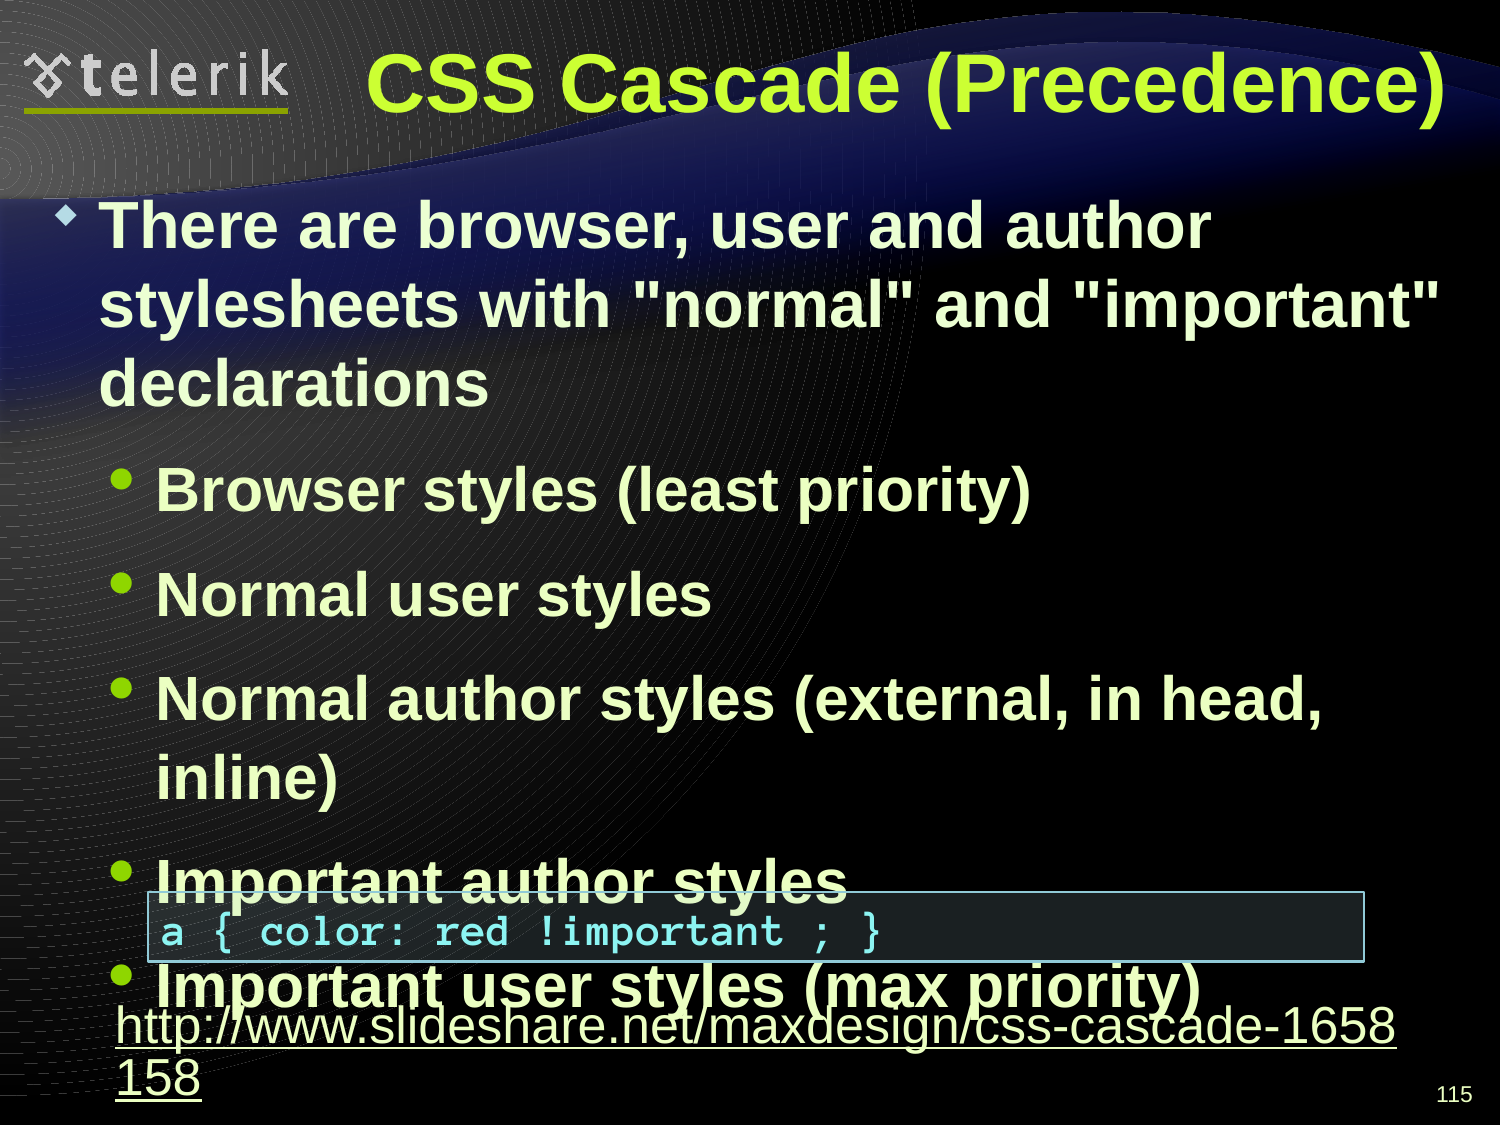

# CSS Cascade (Precedence)
There are browser, user and author stylesheets with "normal" and "important" declarations
Browser styles (least priority)
Normal user styles
Normal author styles (external, in head, inline)
Important author styles
Important user styles (max priority)
a { color: red !important ; }
http://www.slideshare.net/maxdesign/css-cascade-1658158
115